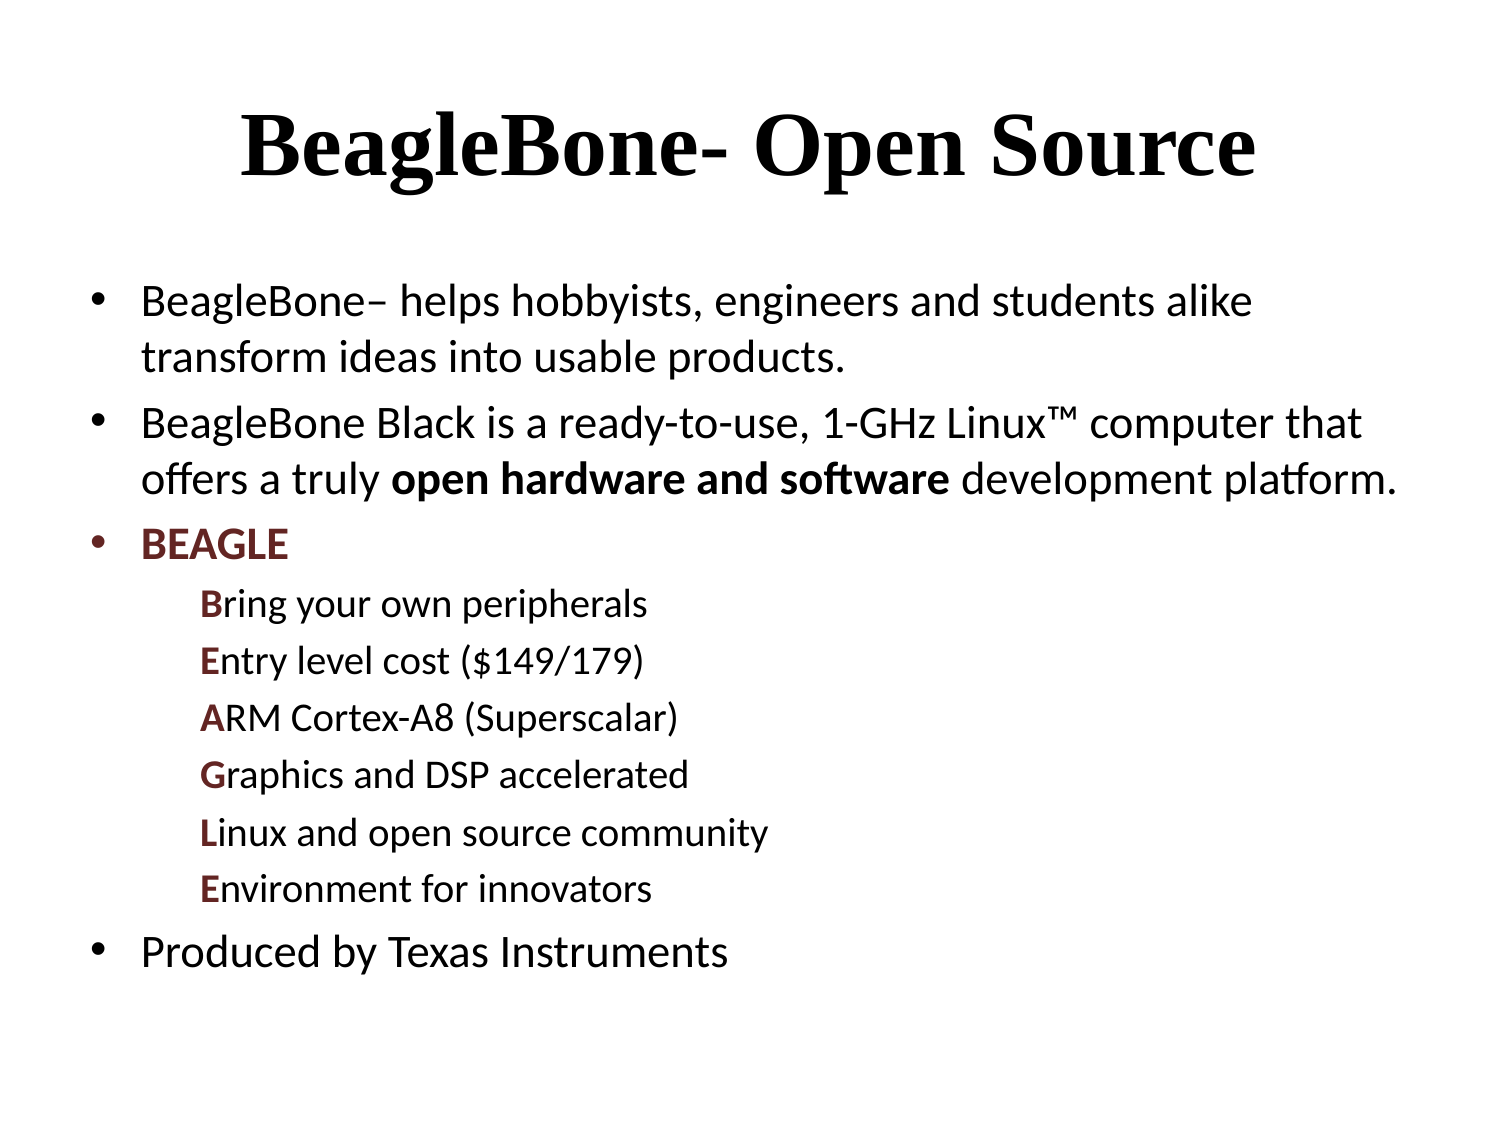

# BeagleBone- Open Source
BeagleBone– helps hobbyists, engineers and students alike transform ideas into usable products.
BeagleBone Black is a ready-to-use, 1-GHz Linux™ computer that offers a truly open hardware and software development platform.
BEAGLE
	Bring your own peripherals
	Entry level cost ($149/179)
	ARM Cortex-A8 (Superscalar)
	Graphics and DSP accelerated
	Linux and open source community
	Environment for innovators
Produced by Texas Instruments